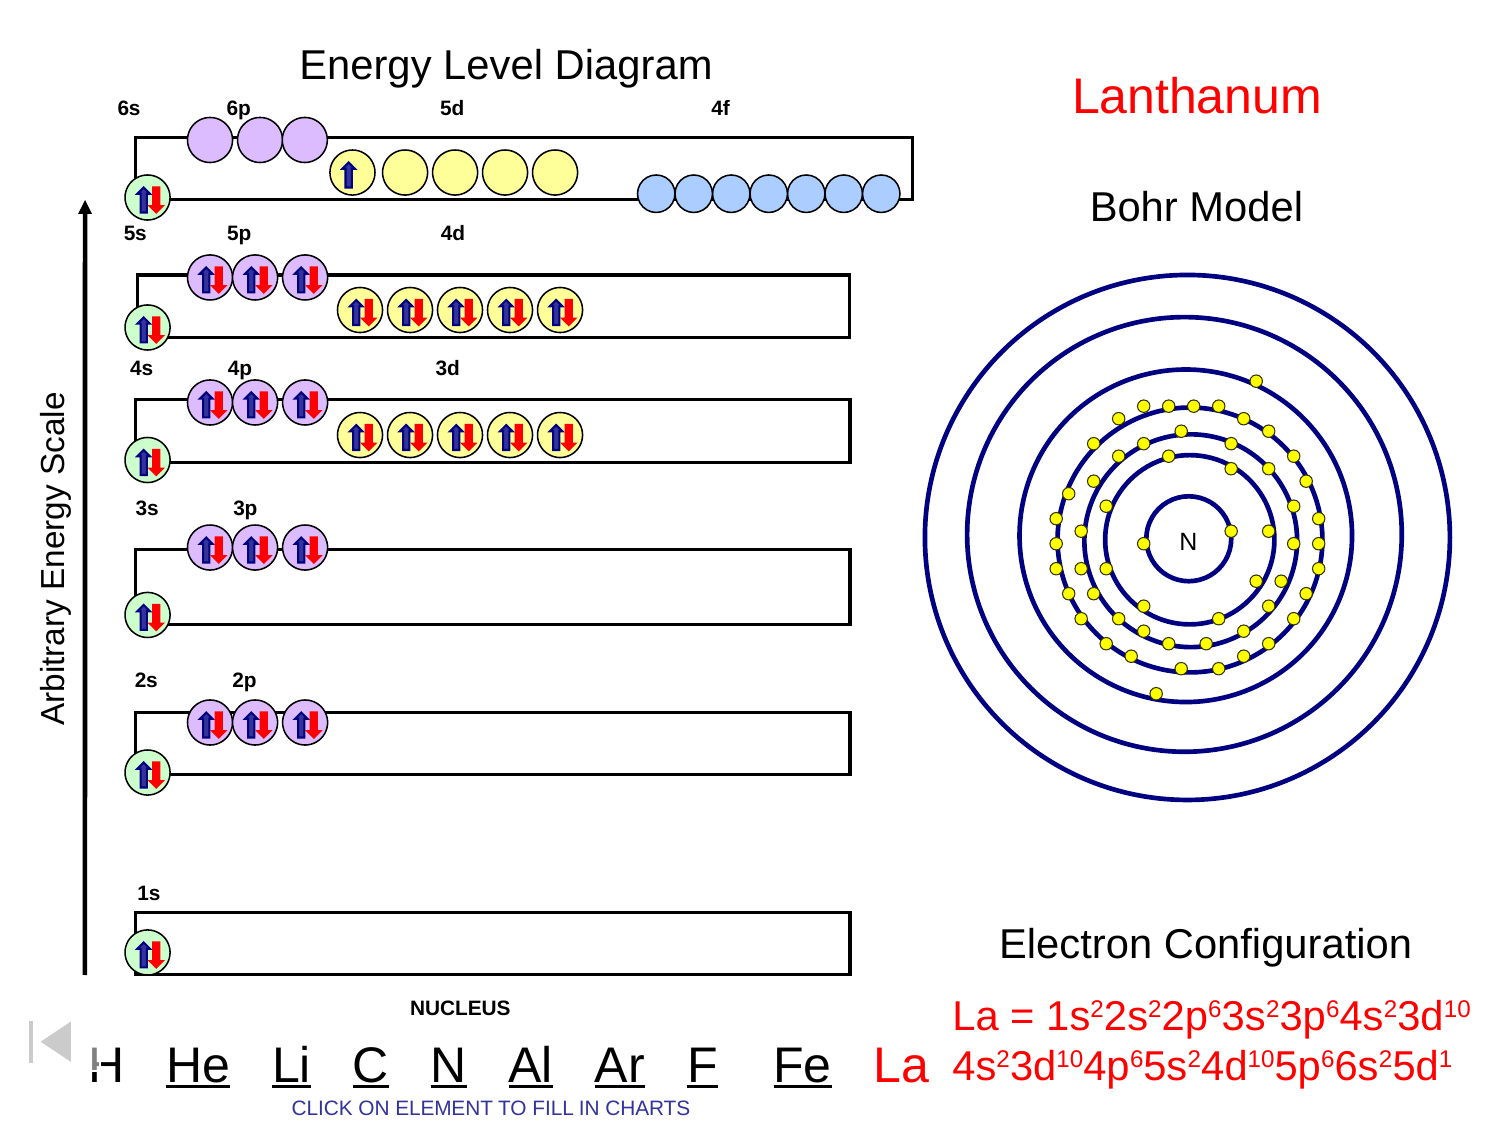

Energy Level Diagram
Lanthanum
6s               6p                                 5d                                           4f

Bohr Model

  5s              5p                                 4d

N

4s             4p                                3d

   Arbitrary Energy Scale
3s             3p

2s             2p

1s
Electron Configuration

La = 1s22s22p63s23p64s23d10
4s23d104p65s24d105p66s25d1
NUCLEUS

H   He   Li   C   N   Al   Ar   F    Fe   La
CLICK ON ELEMENT TO FILL IN CHARTS